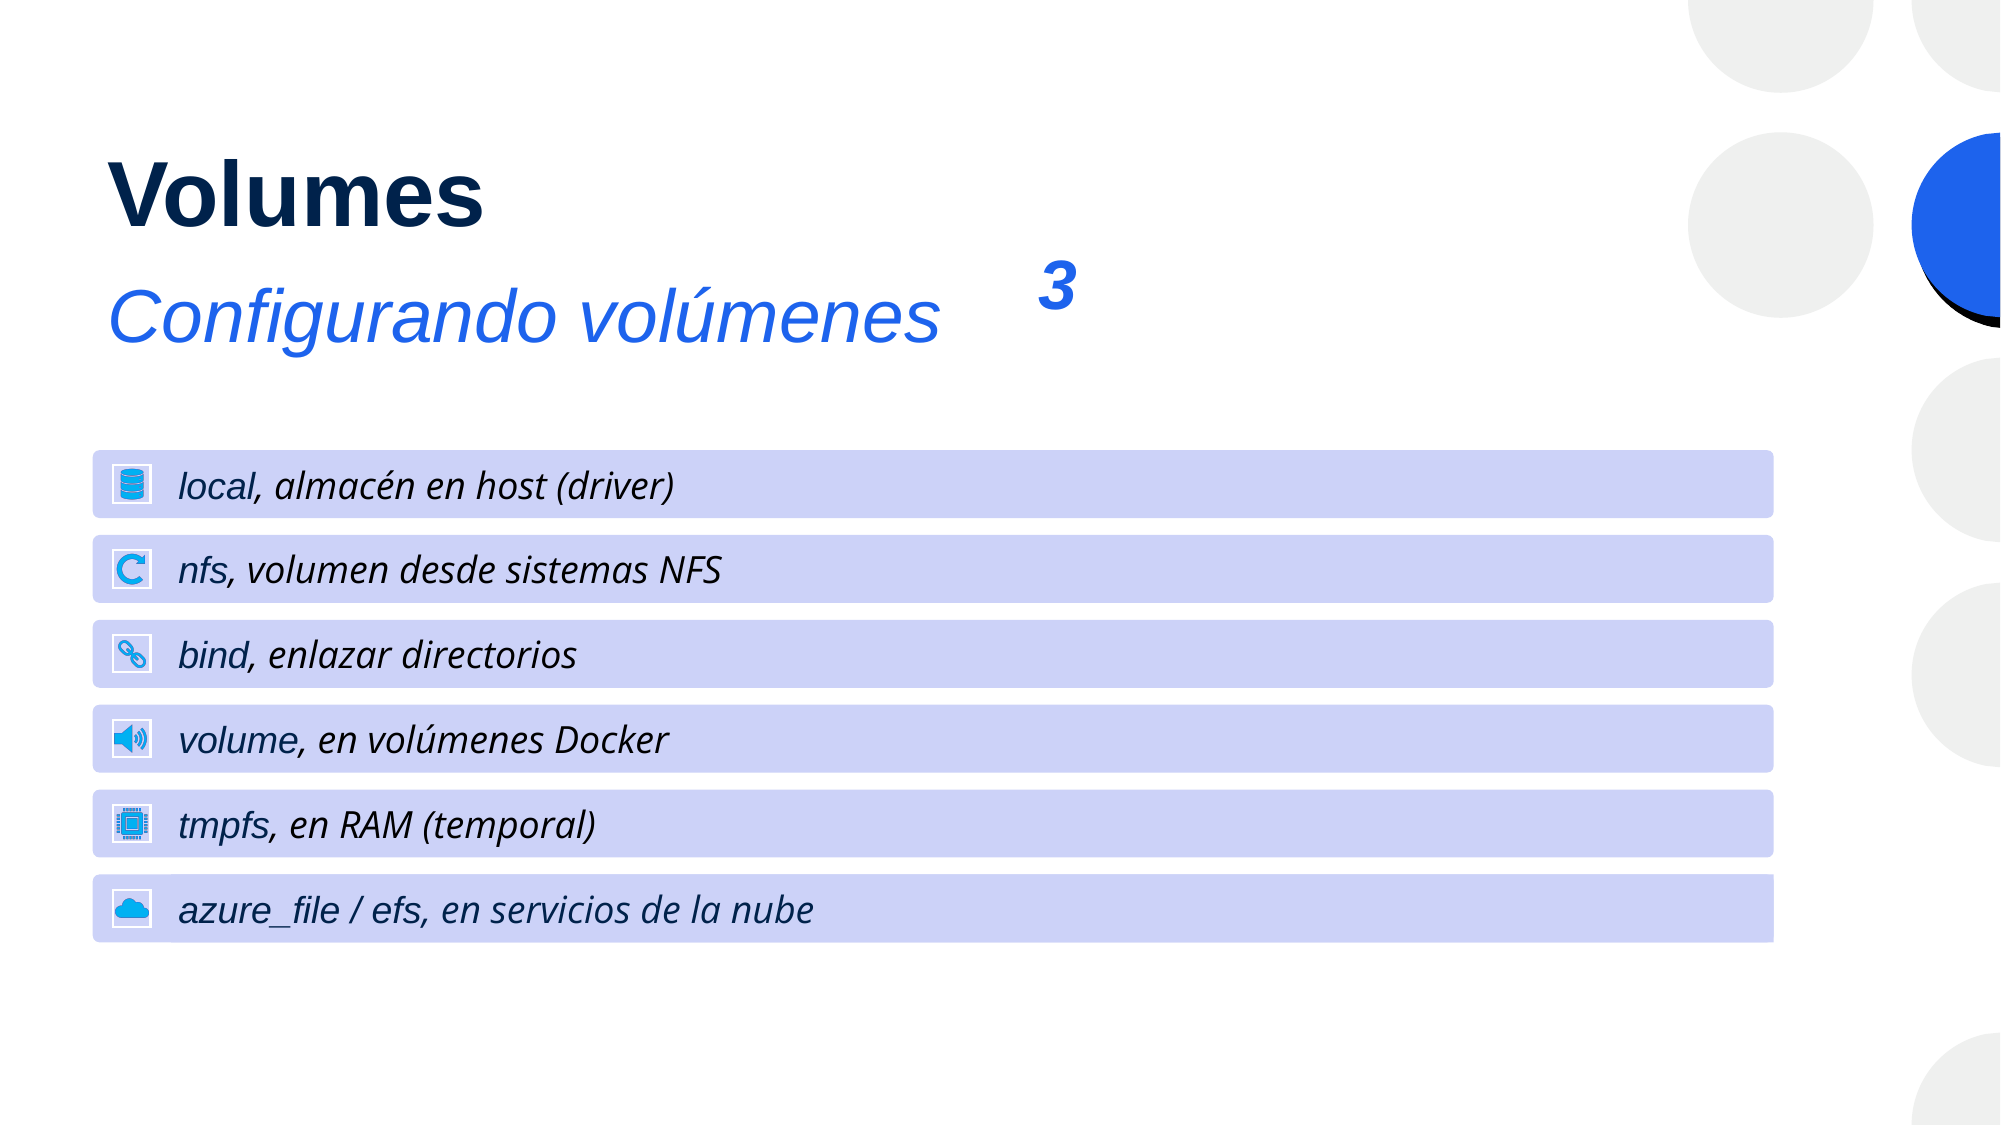

# Volumes
3
Configurando volúmenes
local, almacén en host (driver)
nfs, volumen desde sistemas NFS
bind, enlazar directorios
volume, en volúmenes Docker
tmpfs, en RAM (temporal)
azure_file / efs, en servicios de la nube